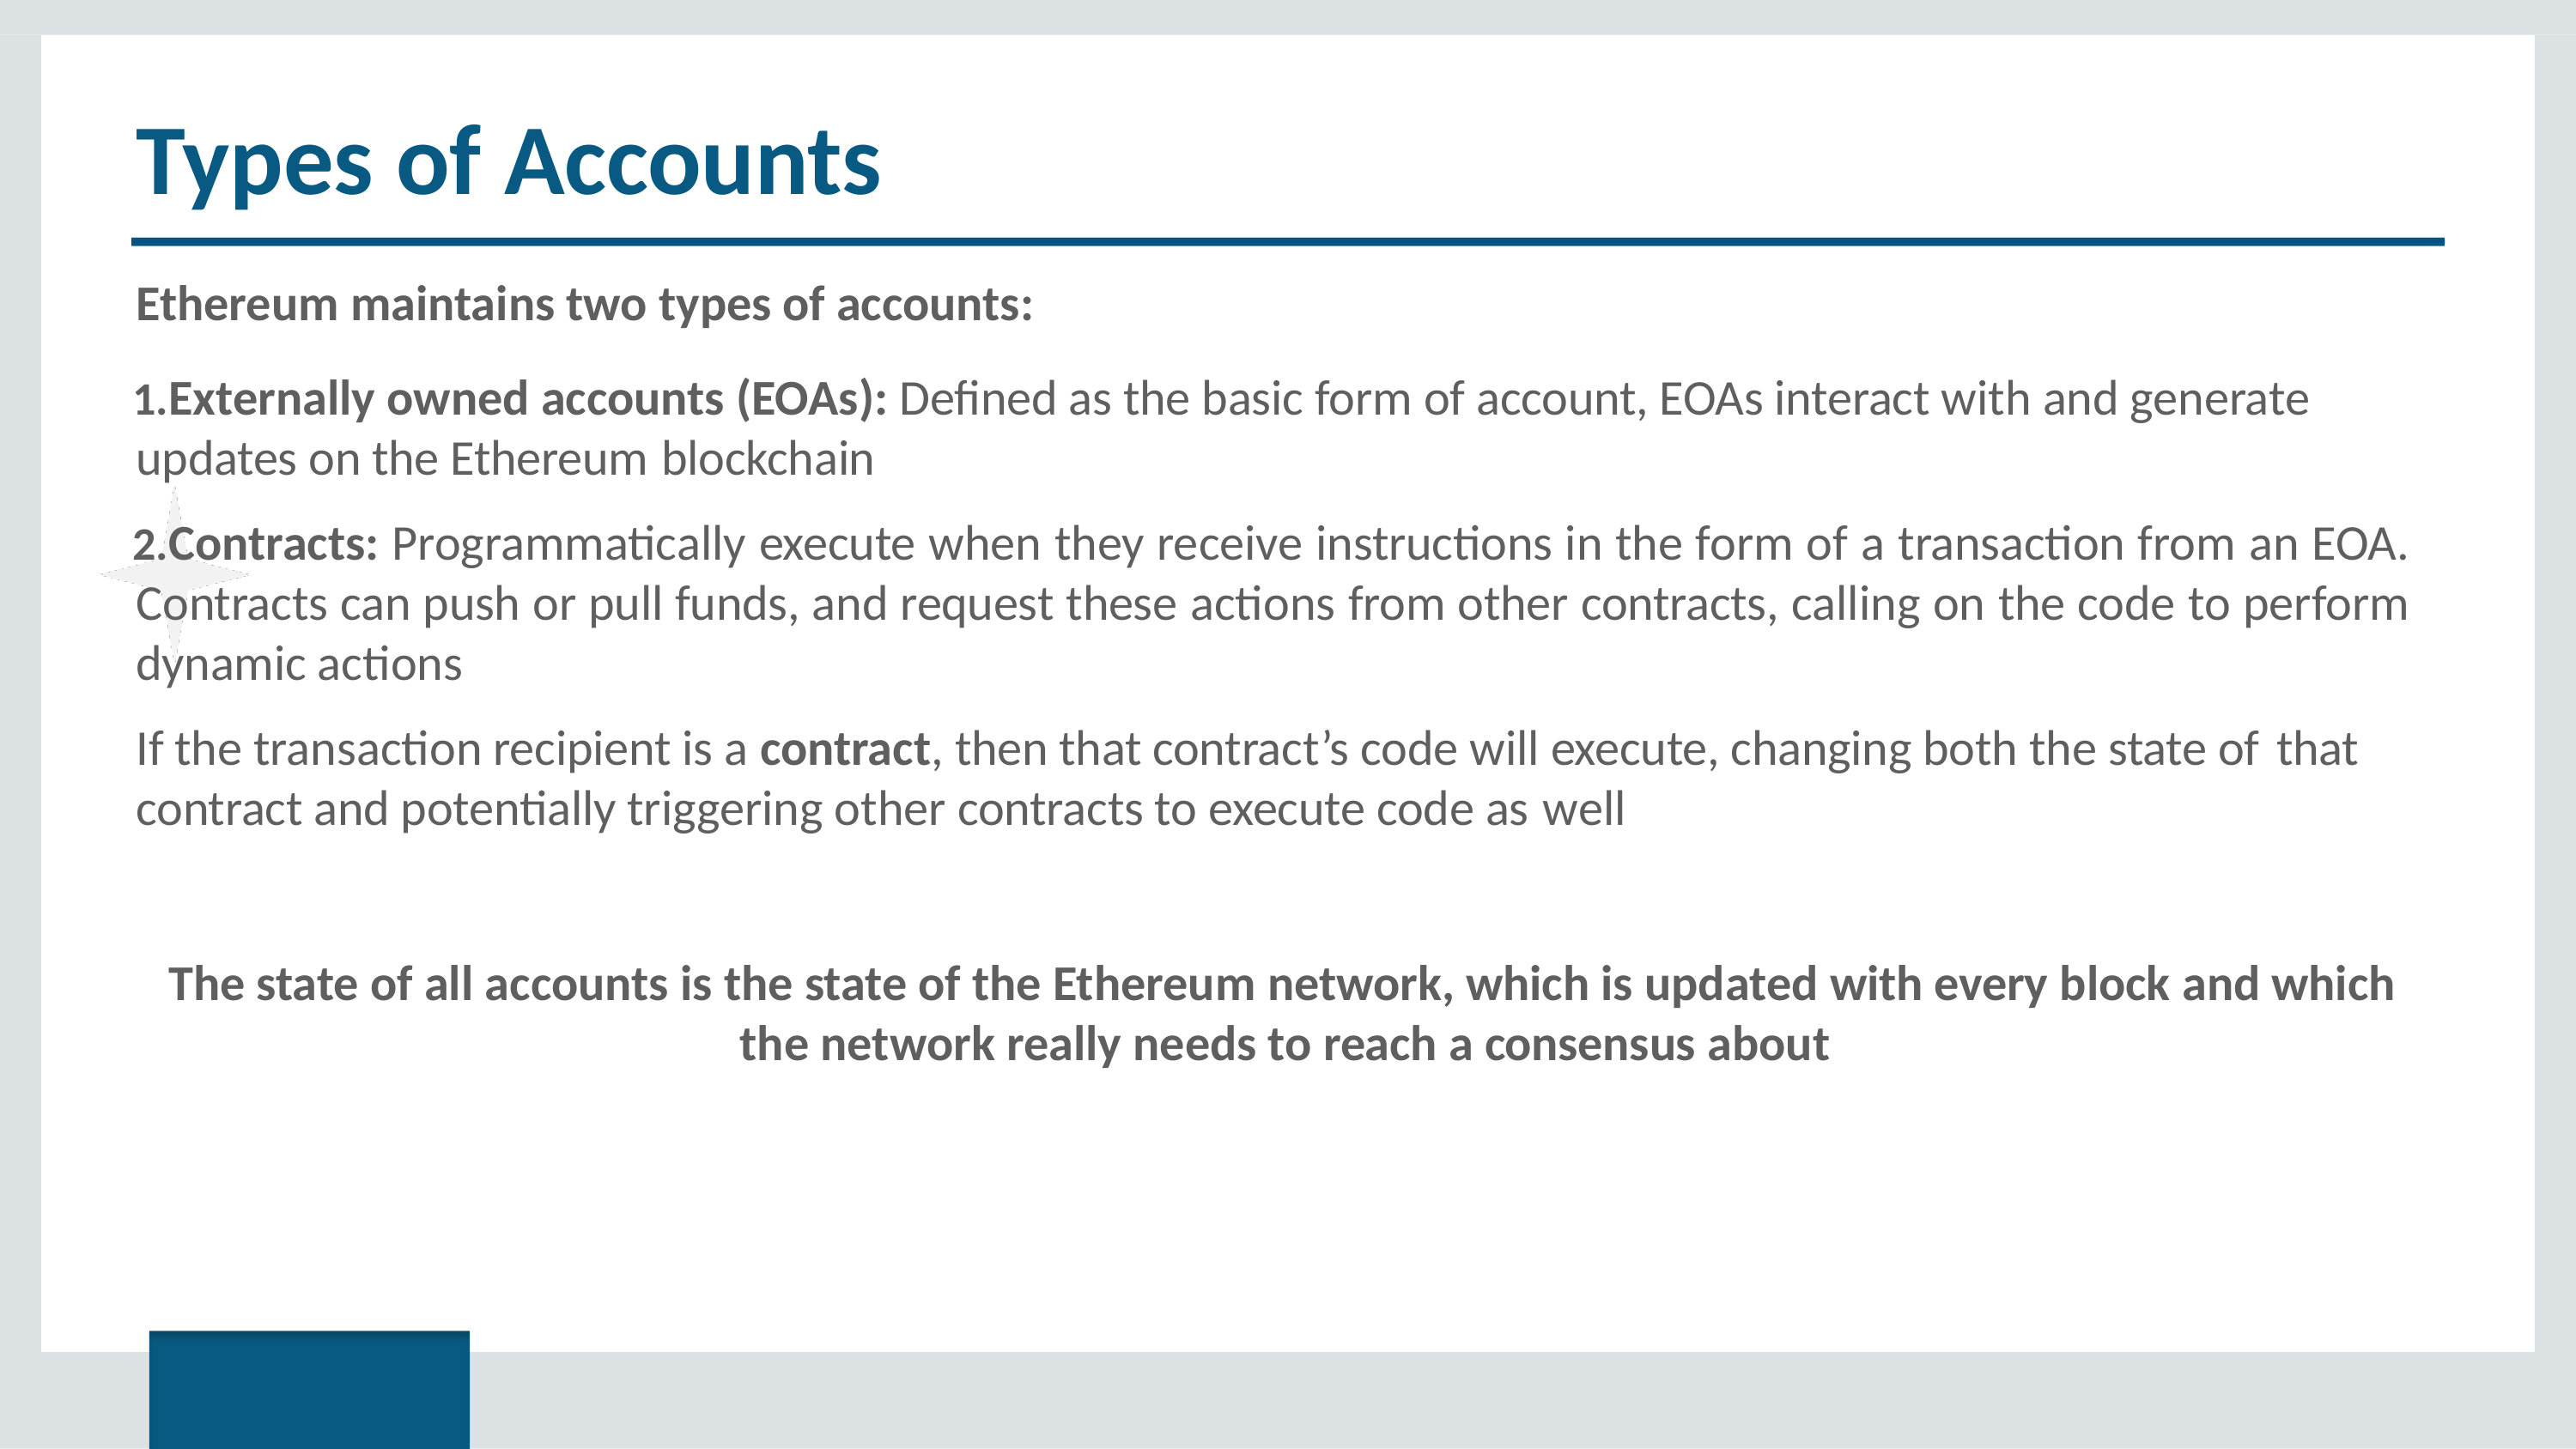

# Types of Accounts
Ethereum maintains two types of accounts:
Externally owned accounts (EOAs): Defined as the basic form of account, EOAs interact with and generate  updates on the Ethereum blockchain
Contracts: Programmatically execute when they receive instructions in the form of a transaction from an EOA.  Contracts can push or pull funds, and request these actions from other contracts, calling on the code to perform  dynamic actions
If the transaction recipient is a contract, then that contract’s code will execute, changing both the state of that
contract and potentially triggering other contracts to execute code as well

The state of all accounts is the state of the Ethereum network, which is updated with every block and which  the network really needs to reach a consensus about